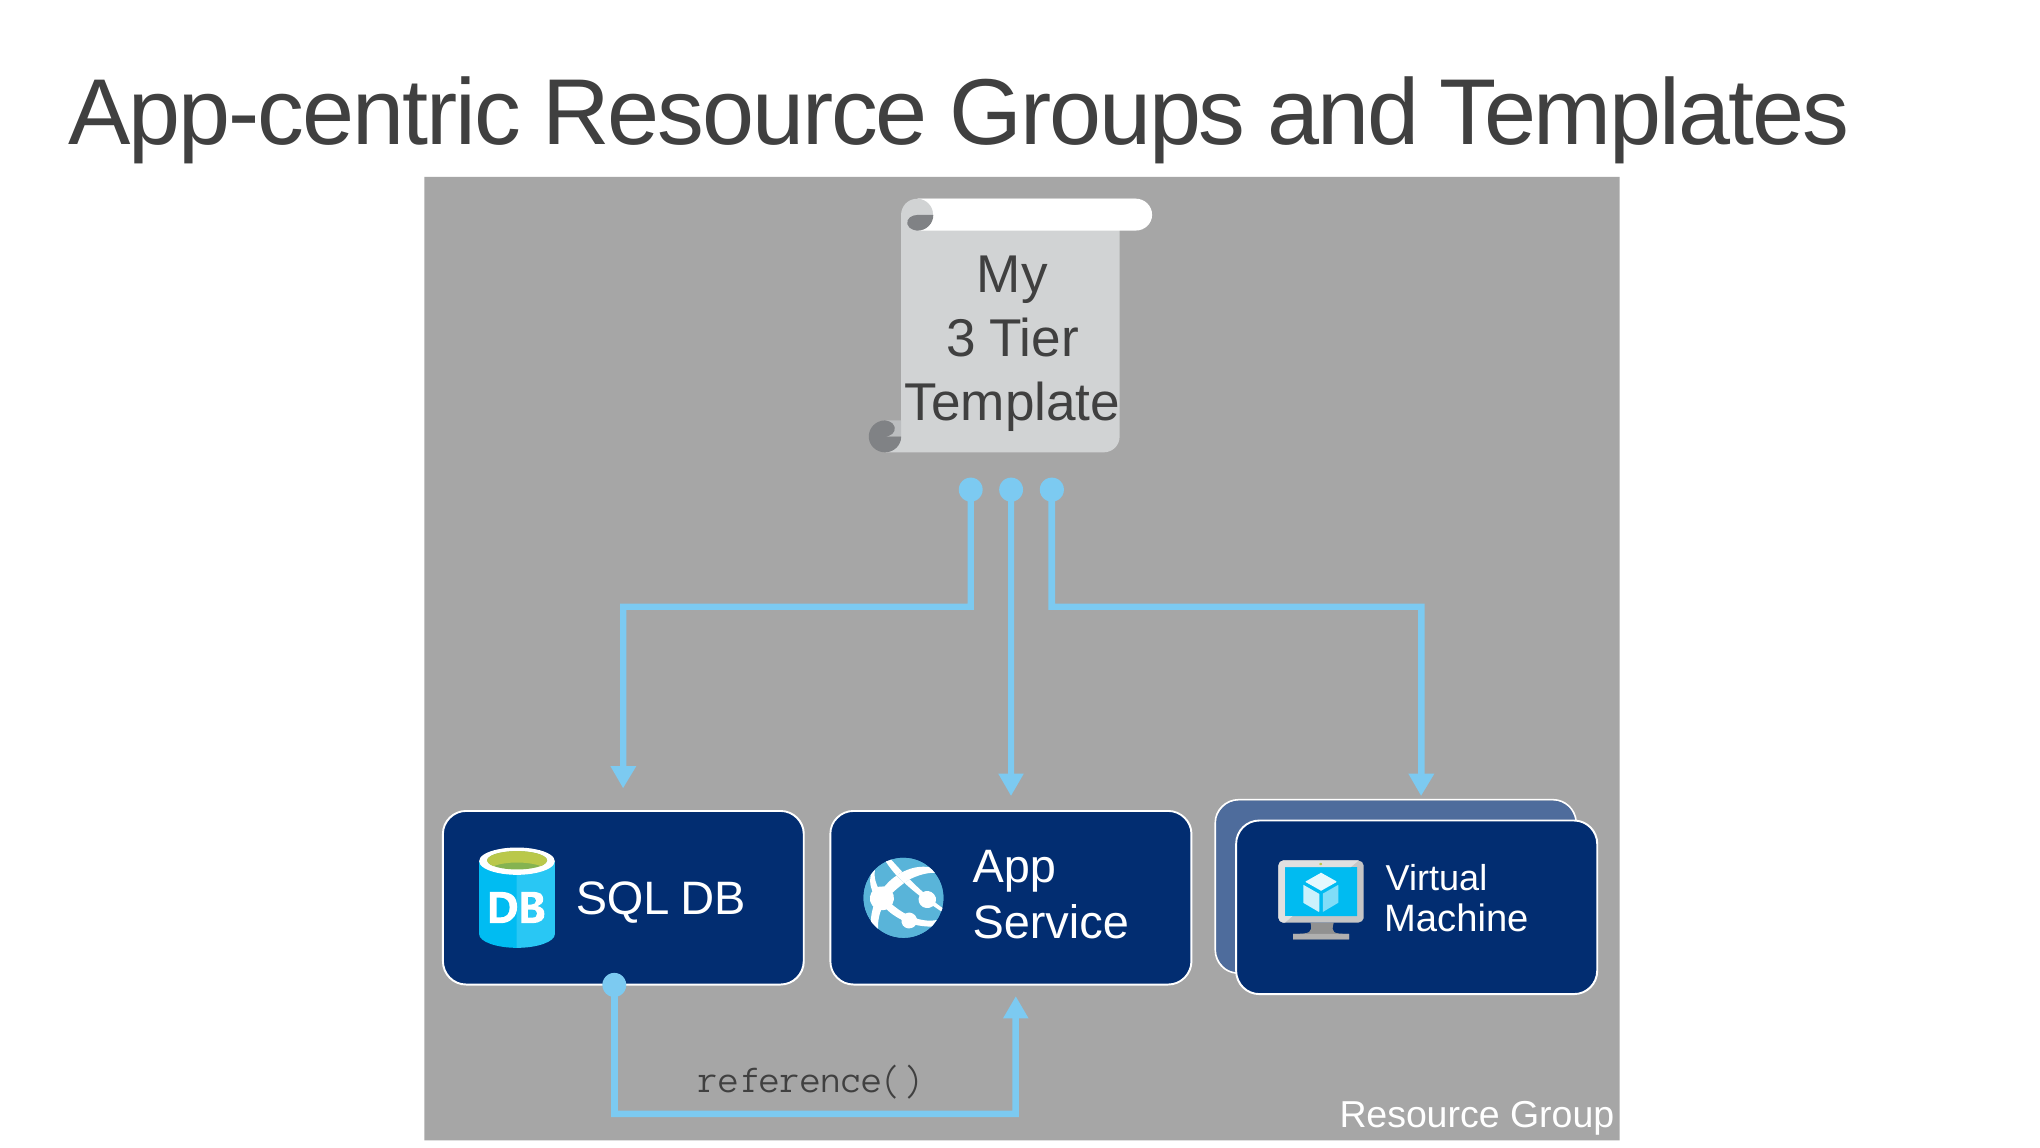

# App-centric Resource Groups and Templates
Resource Group

My
3 Tier
Template

App
Service

Virtual

SQL DB

Machine

reference()